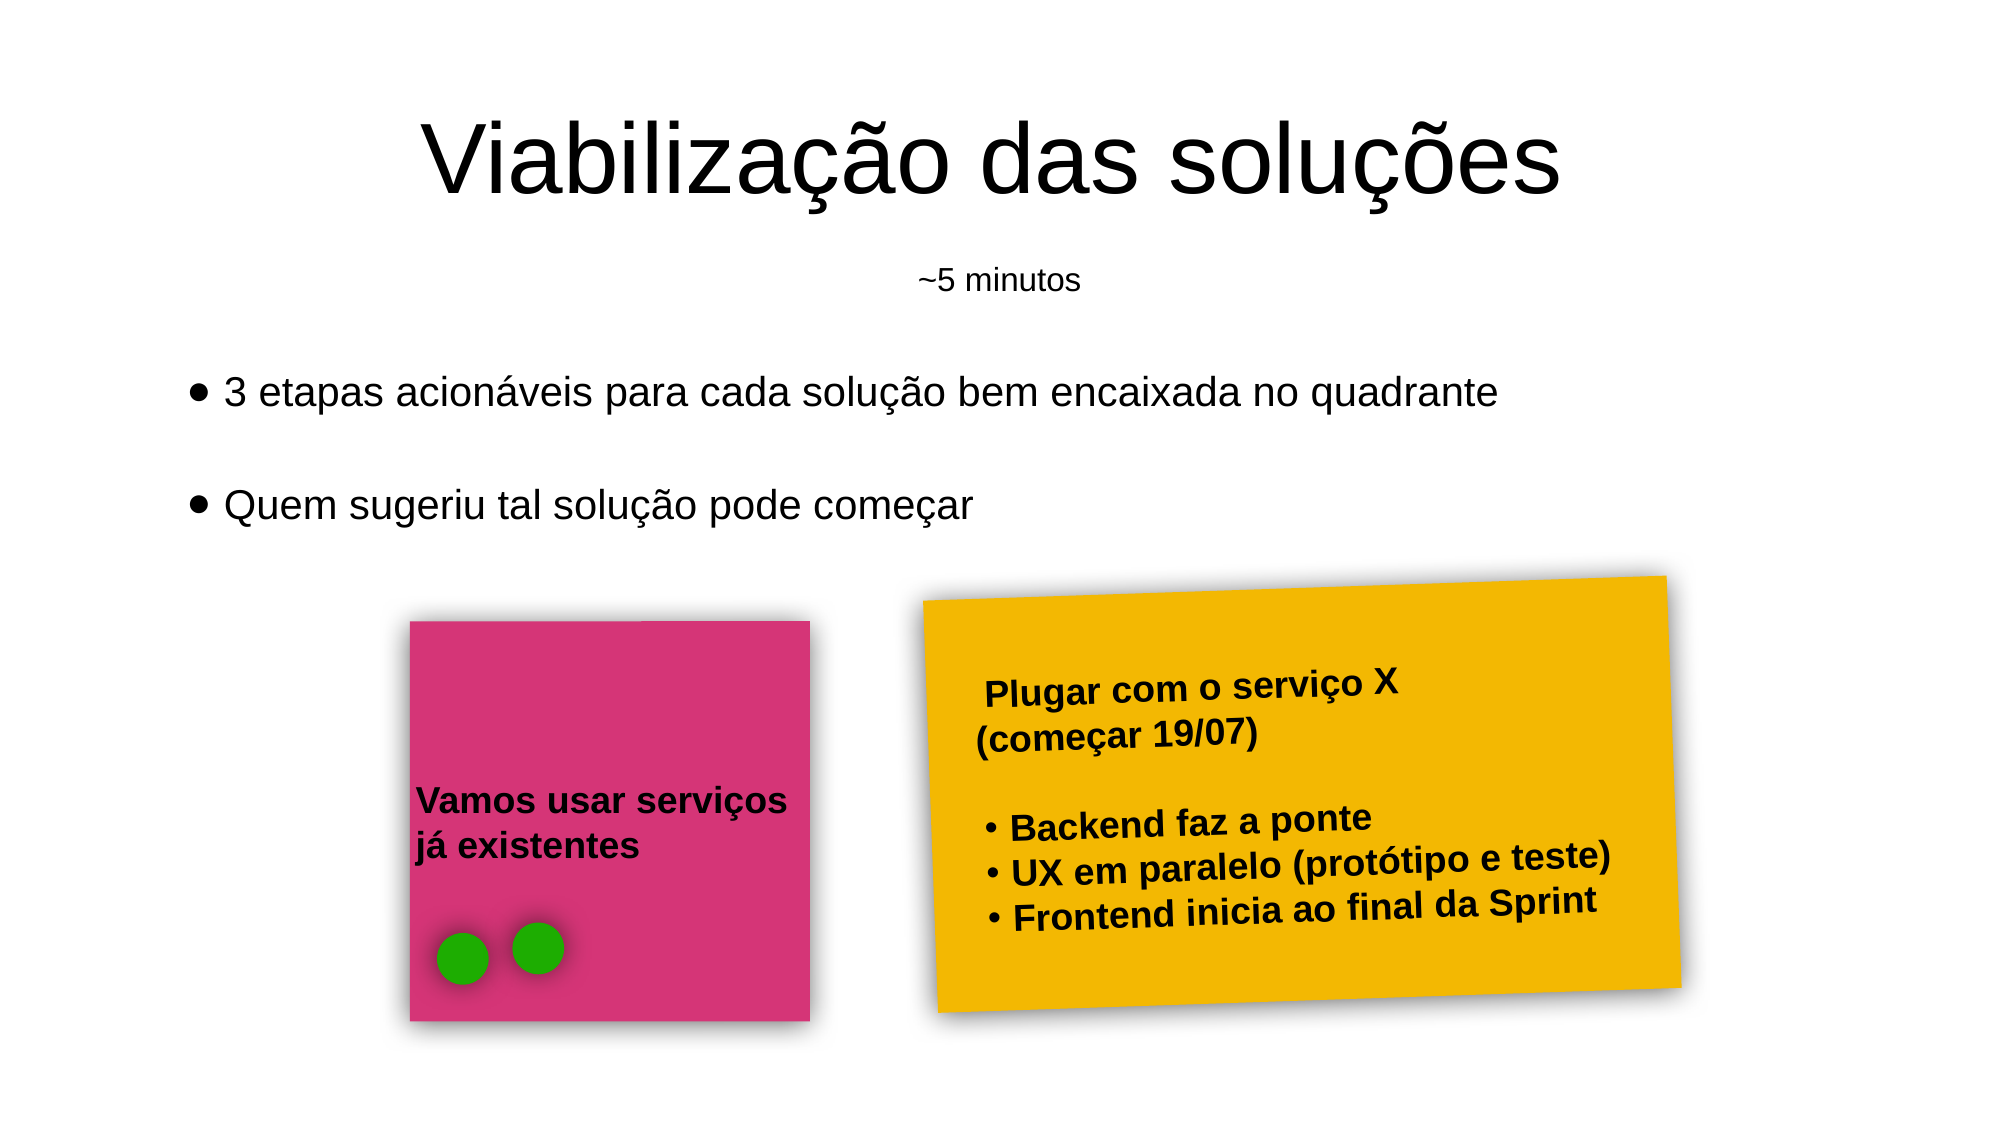

# Viabilização das soluções
~5 minutos
3 etapas acionáveis para cada solução bem encaixada no quadrante
Quem sugeriu tal solução pode começar
Plugar com o serviço X
    (começar 19/07)

Backend faz a ponte
UX em paralelo (protótipo e teste)
Frontend inicia ao final da Sprint
Vamos usar serviços já existentes